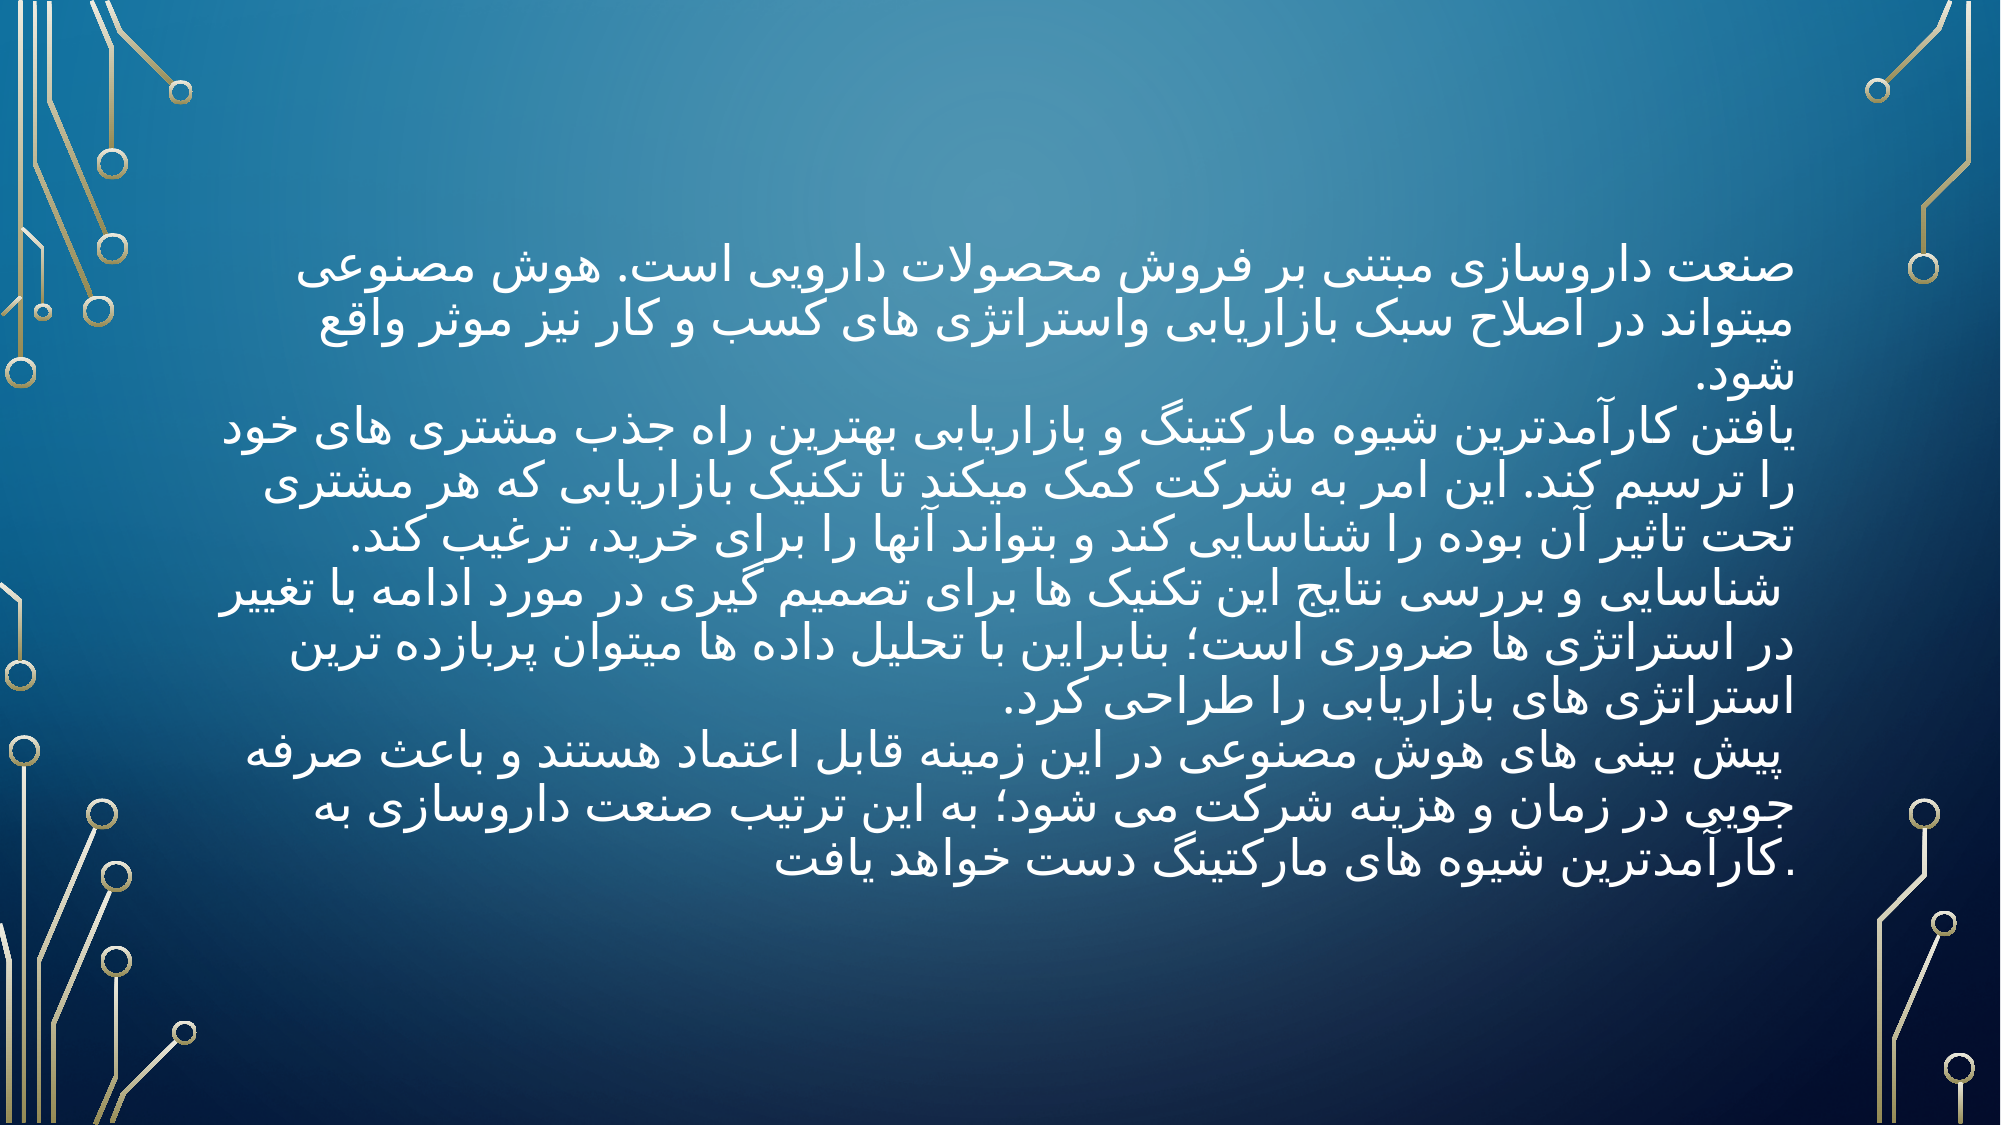

# صنعت داروسازی مبتنی بر فروش محصولات دارویی است. هوش مصنوعی میتواند در اصلاح سبک بازاریابی واستراتژی های کسب و کار نیز موثر واقع شود. یافتن کارآمدترین شیوه مارکتینگ و بازاریابی بهترین راه جذب مشتری های خود را ترسیم کند. این امر به شرکت کمک میکند تا تکنیک بازاریابی که هر مشتری تحت تاثیر آن بوده را شناسایی کند و بتواند آنها را برای خرید، ترغیب کند. شناسایی و بررسی نتایج این تکنیک ها برای تصمیم گیری در مورد ادامه با تغییر در استراتژی ها ضروری است؛ بنابراین با تحلیل داده ها میتوان پربازده ترین استراتژی های بازاریابی را طراحی کرد. پیش بینی های هوش مصنوعی در این زمینه قابل اعتماد هستند و باعث صرفه جویی در زمان و هزینه شرکت می شود؛ به این ترتیب صنعت داروسازی به کارآمدترین شیوه های مارکتینگ دست خواهد یافت.